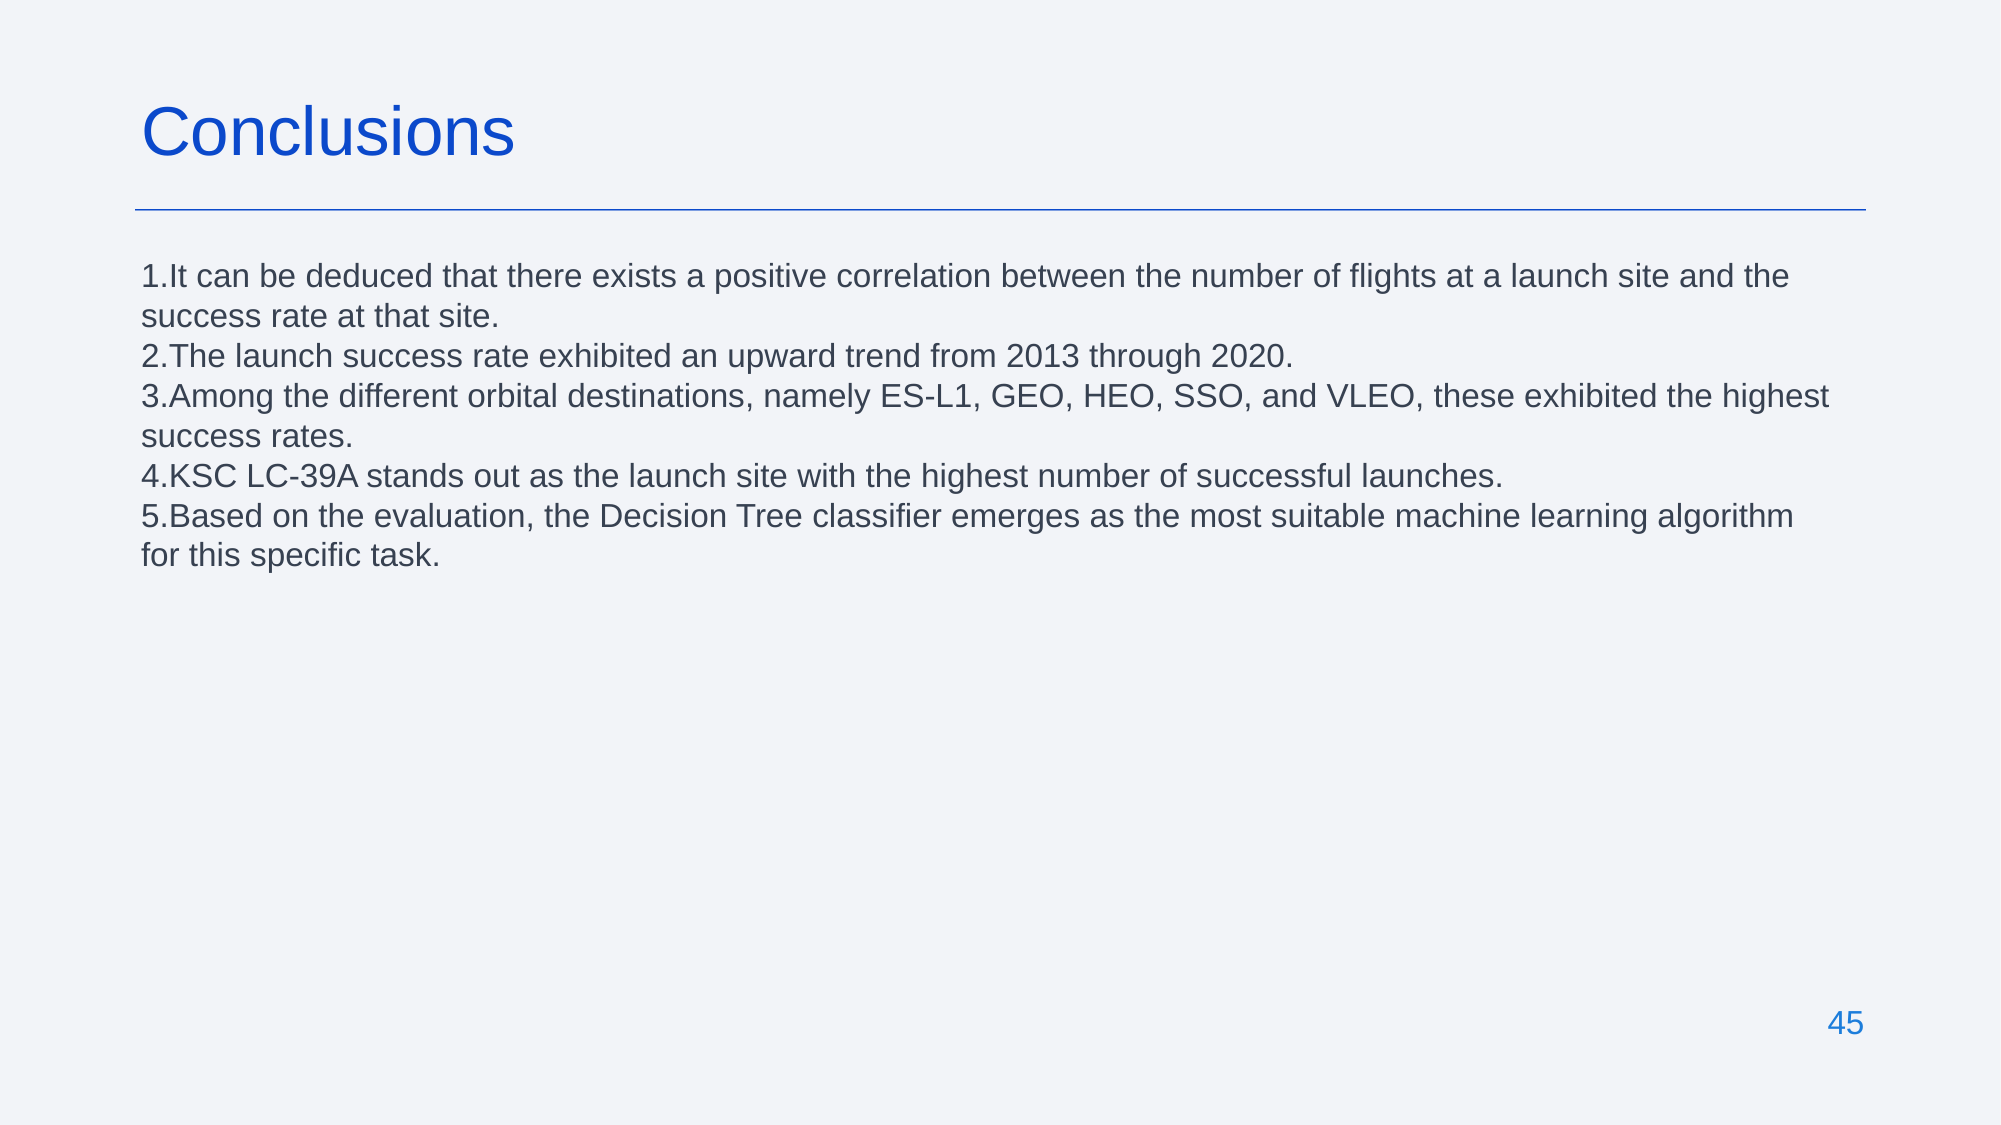

Conclusions
It can be deduced that there exists a positive correlation between the number of flights at a launch site and the success rate at that site.
The launch success rate exhibited an upward trend from 2013 through 2020.
Among the different orbital destinations, namely ES-L1, GEO, HEO, SSO, and VLEO, these exhibited the highest success rates.
KSC LC-39A stands out as the launch site with the highest number of successful launches.
Based on the evaluation, the Decision Tree classifier emerges as the most suitable machine learning algorithm for this specific task.

45